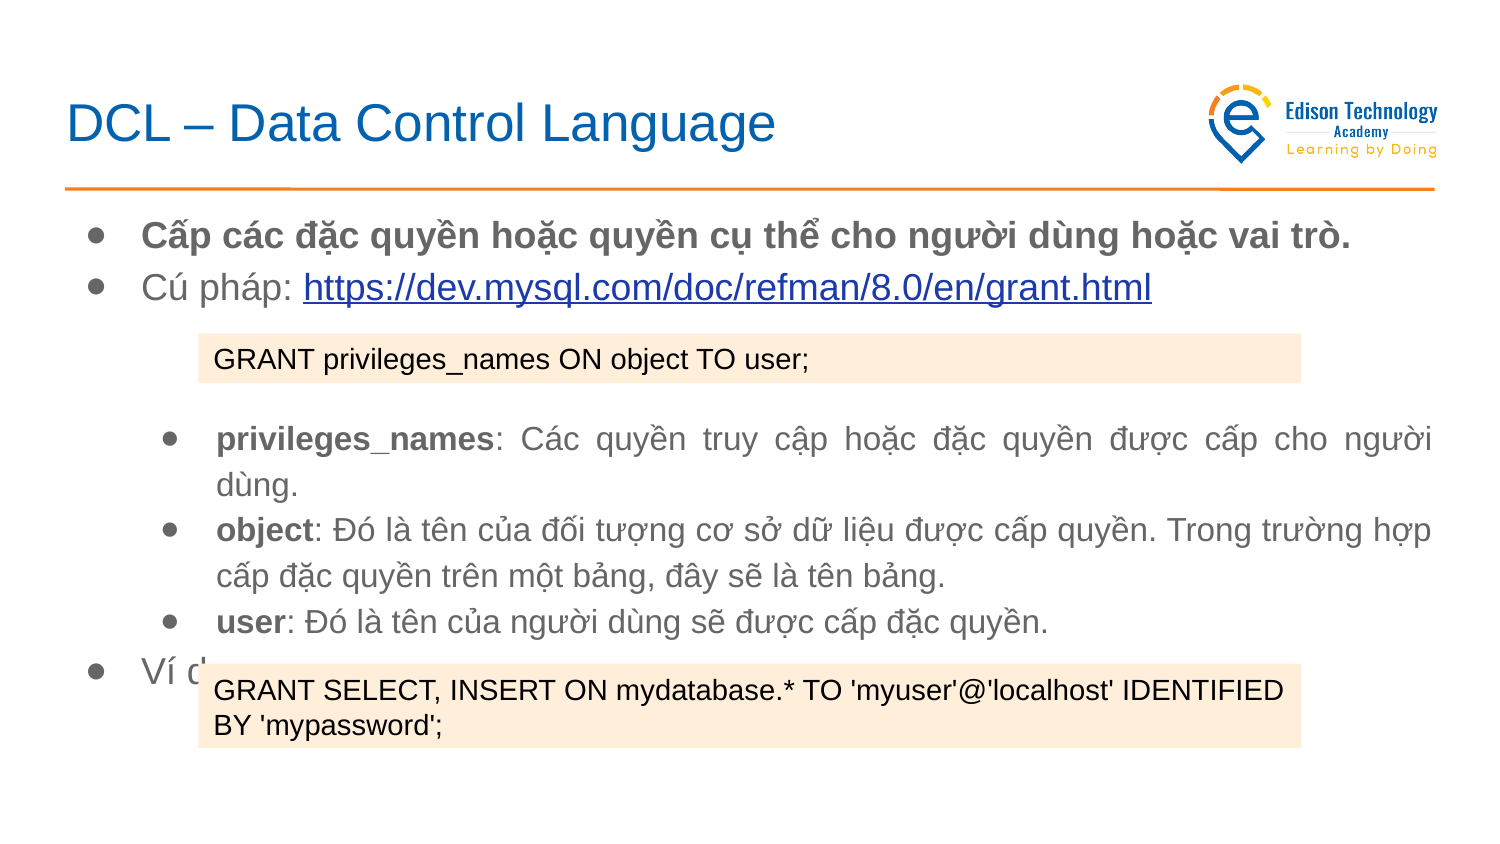

# DCL – Data Control Language
Cấp các đặc quyền hoặc quyền cụ thể cho người dùng hoặc vai trò.
Cú pháp: https://dev.mysql.com/doc/refman/8.0/en/grant.html

privileges_names: Các quyền truy cập hoặc đặc quyền được cấp cho người dùng.
object: Đó là tên của đối tượng cơ sở dữ liệu được cấp quyền. Trong trường hợp cấp đặc quyền trên một bảng, đây sẽ là tên bảng.
user: Đó là tên của người dùng sẽ được cấp đặc quyền.
Ví dụ:

GRANT privileges_names ON object TO user;
GRANT SELECT, INSERT ON mydatabase.* TO 'myuser'@'localhost' IDENTIFIED BY 'mypassword';